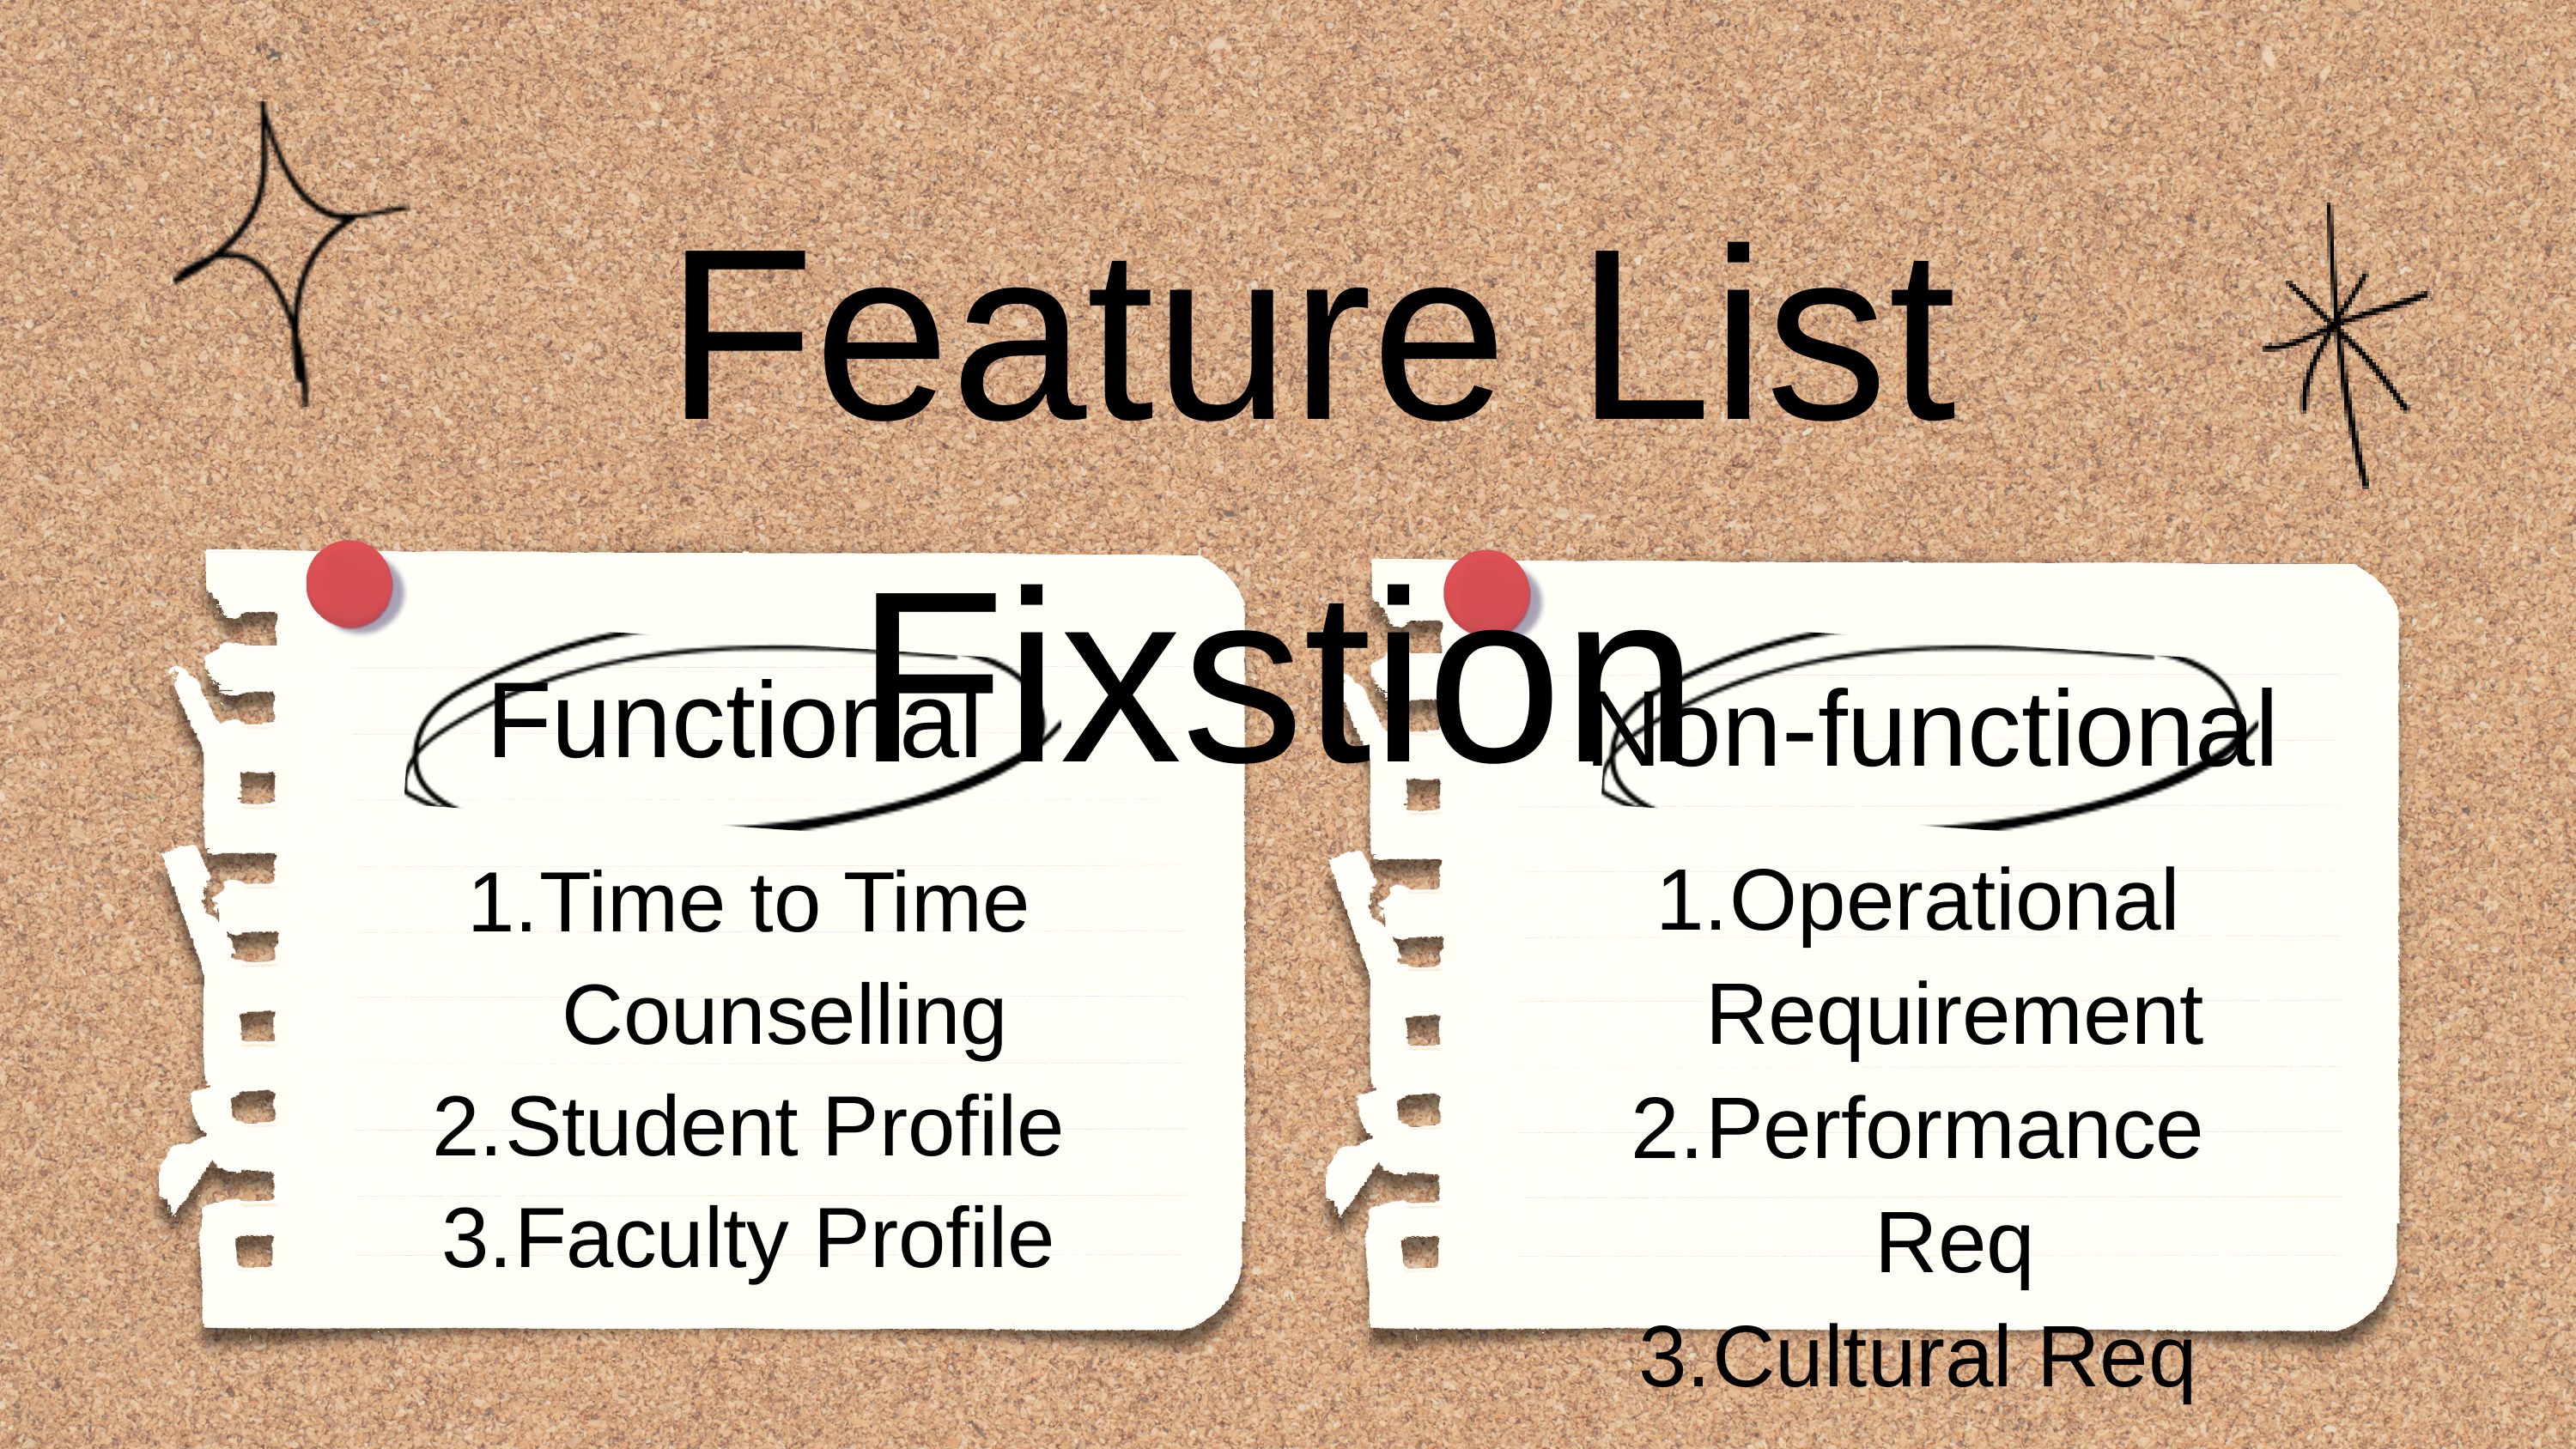

Feature List Fixstion

Functional
Non-functional

Operational Requirement
Performance Req
Cultural Req
Time to Time Counselling
Student Profile
Faculty Profile